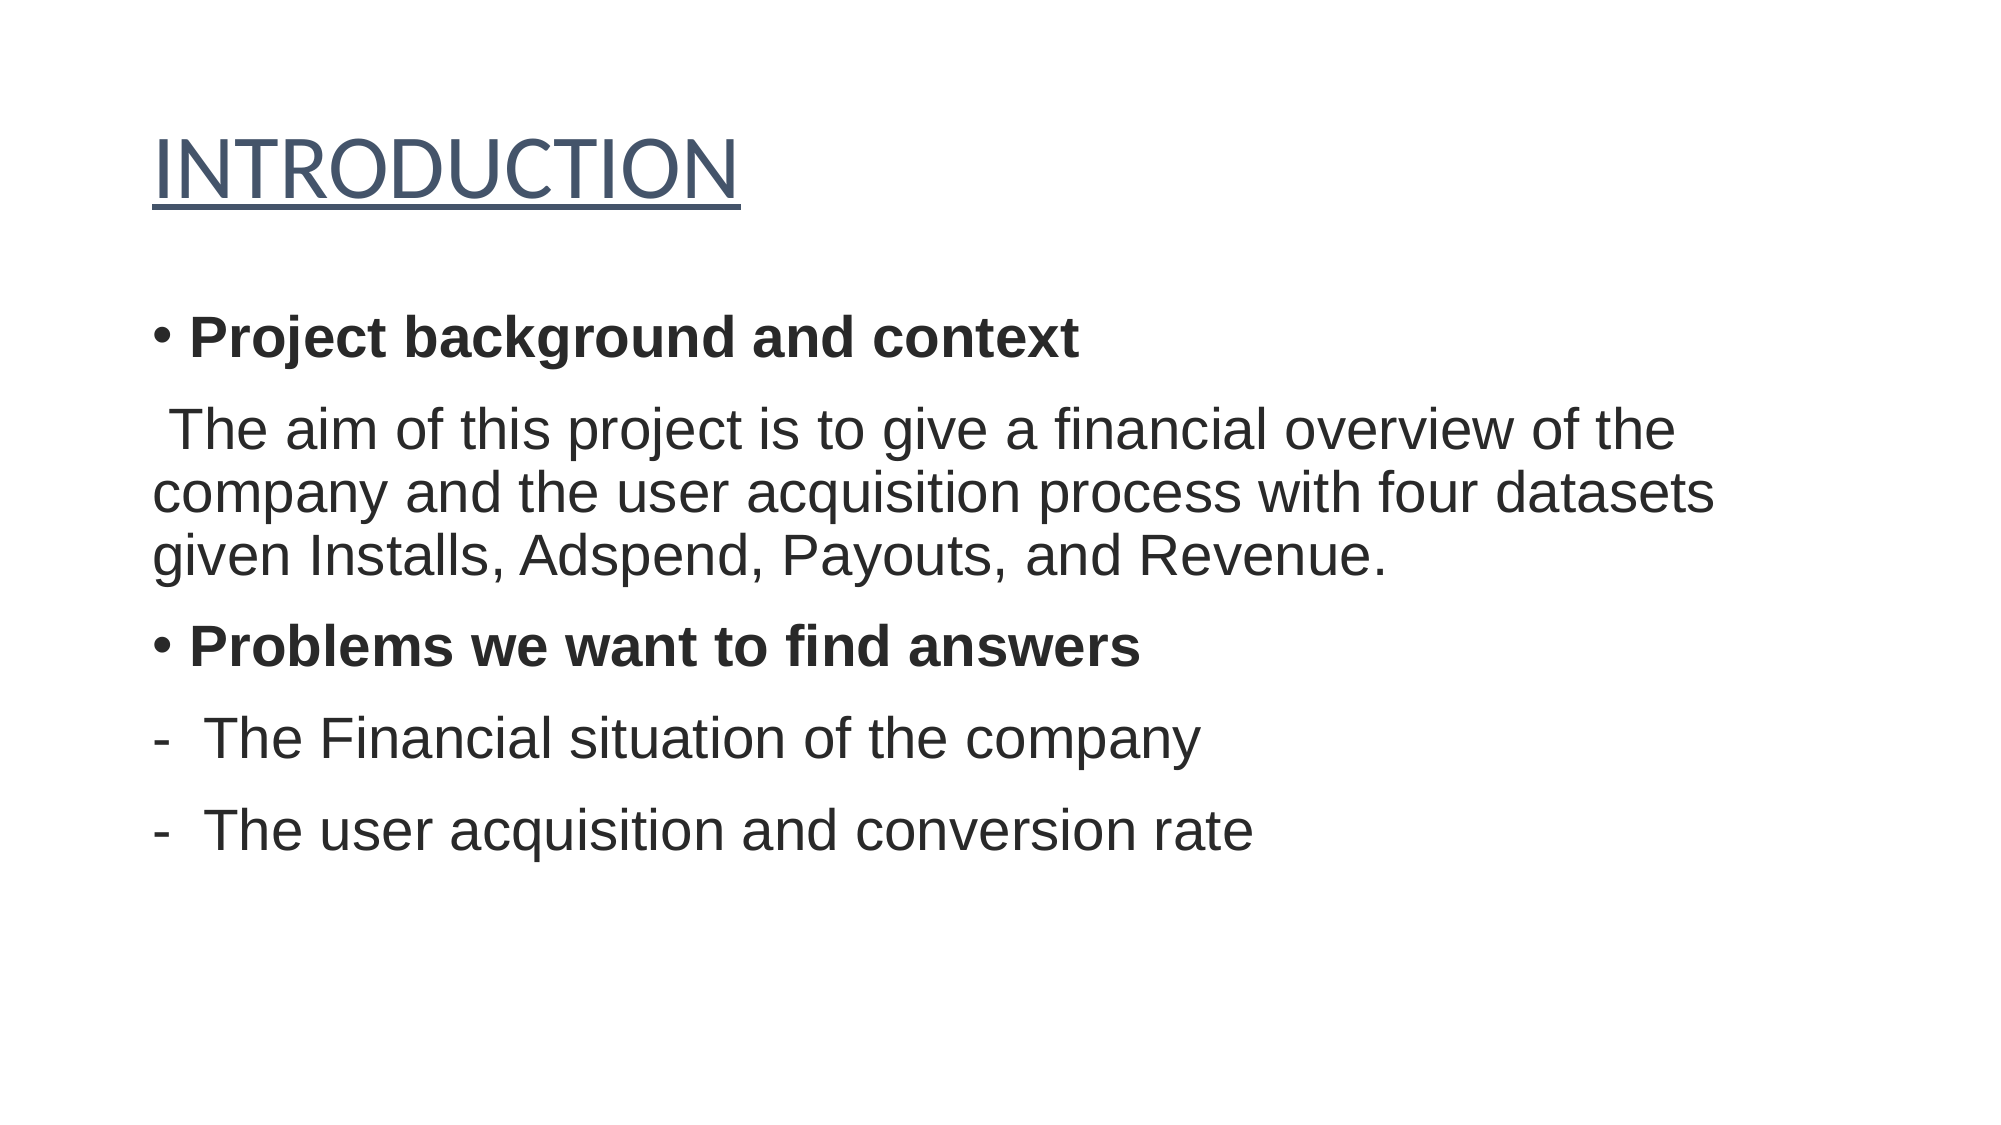

# INTRODUCTION
Project background and context
 The aim of this project is to give a financial overview of the company and the user acquisition process with four datasets given Installs, Adspend, Payouts, and Revenue.
Problems we want to find answers
-  The Financial situation of the company
-  The user acquisition and conversion rate